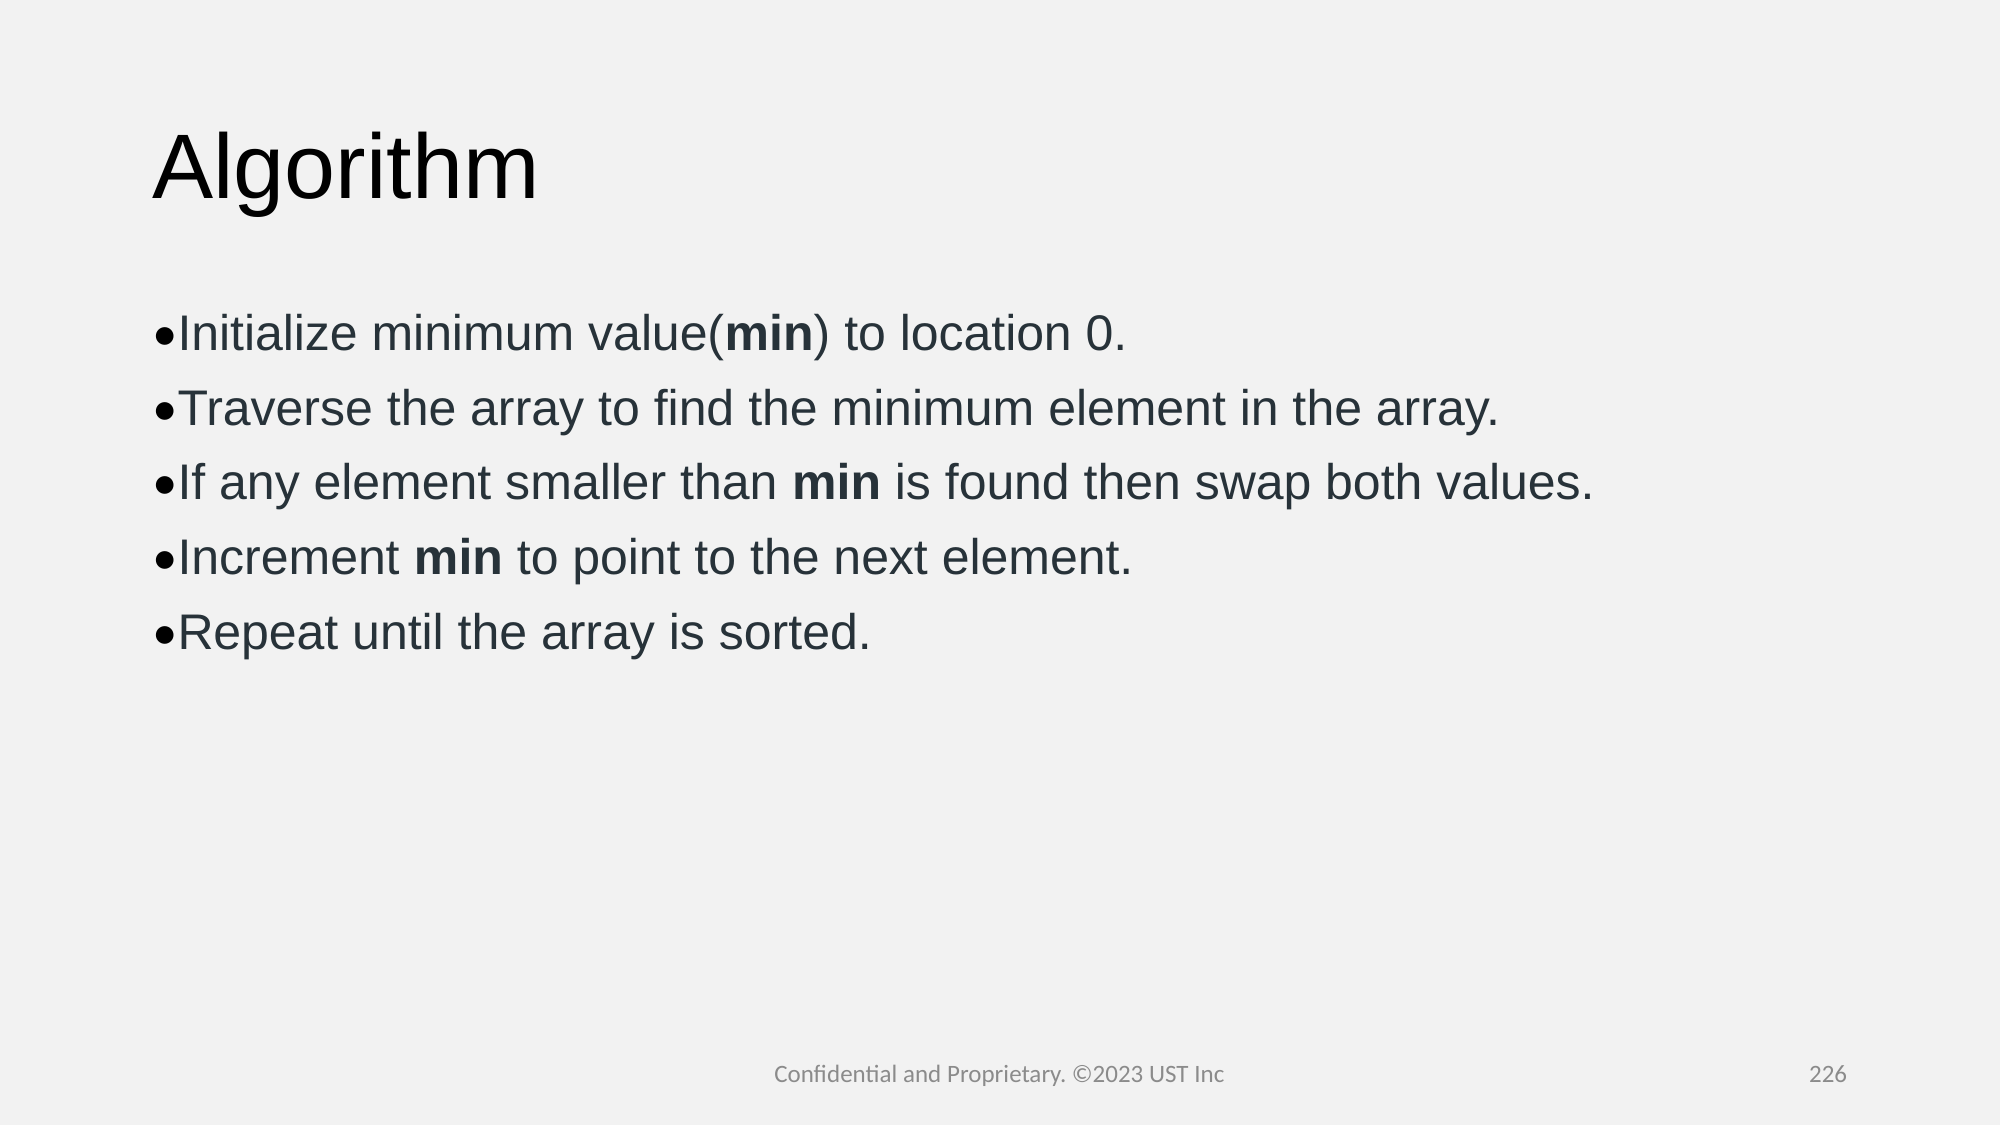

# Algorithm
•Initialize minimum value(min) to location 0.
•Traverse the array to find the minimum element in the array.
•If any element smaller than min is found then swap both values.
•Increment min to point to the next element.
•Repeat until the array is sorted.

Confidential and Proprietary. ©2023 UST Inc
226